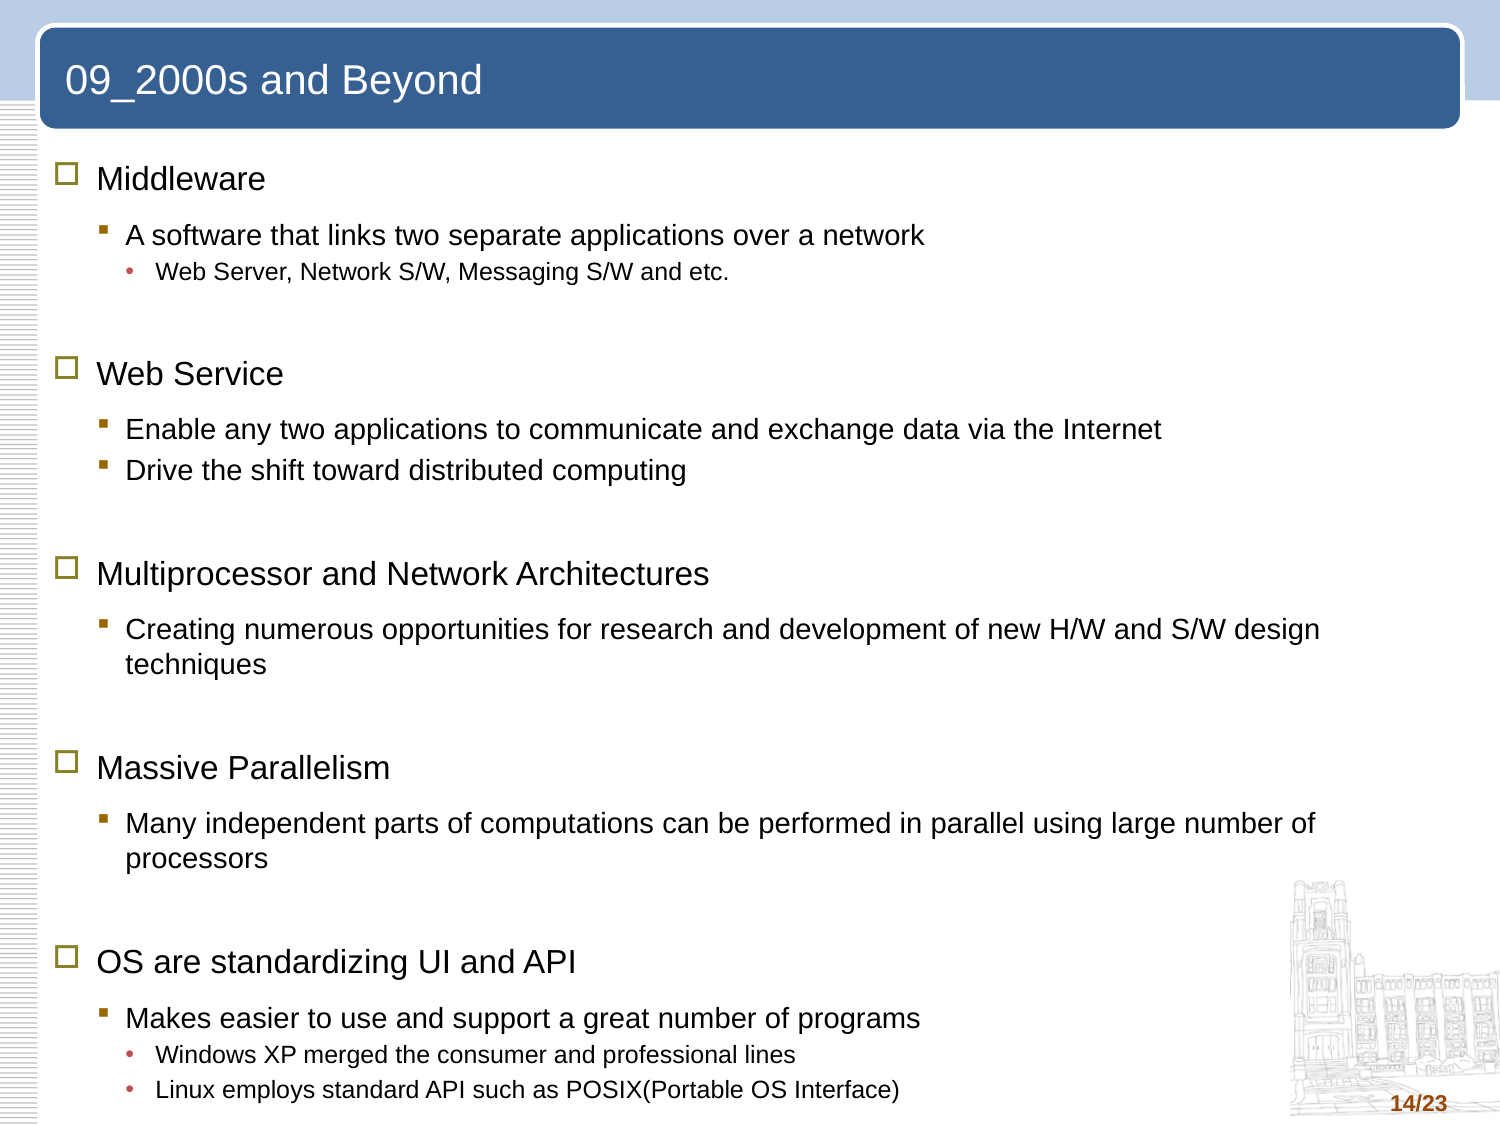

# 09_2000s and Beyond
Middleware
A software that links two separate applications over a network
Web Server, Network S/W, Messaging S/W and etc.

Web Service
Enable any two applications to communicate and exchange data via the Internet
Drive the shift toward distributed computing

Multiprocessor and Network Architectures
Creating numerous opportunities for research and development of new H/W and S/W design techniques

Massive Parallelism
Many independent parts of computations can be performed in parallel using large number of processors

OS are standardizing UI and API
Makes easier to use and support a great number of programs
Windows XP merged the consumer and professional lines
Linux employs standard API such as POSIX(Portable OS Interface)